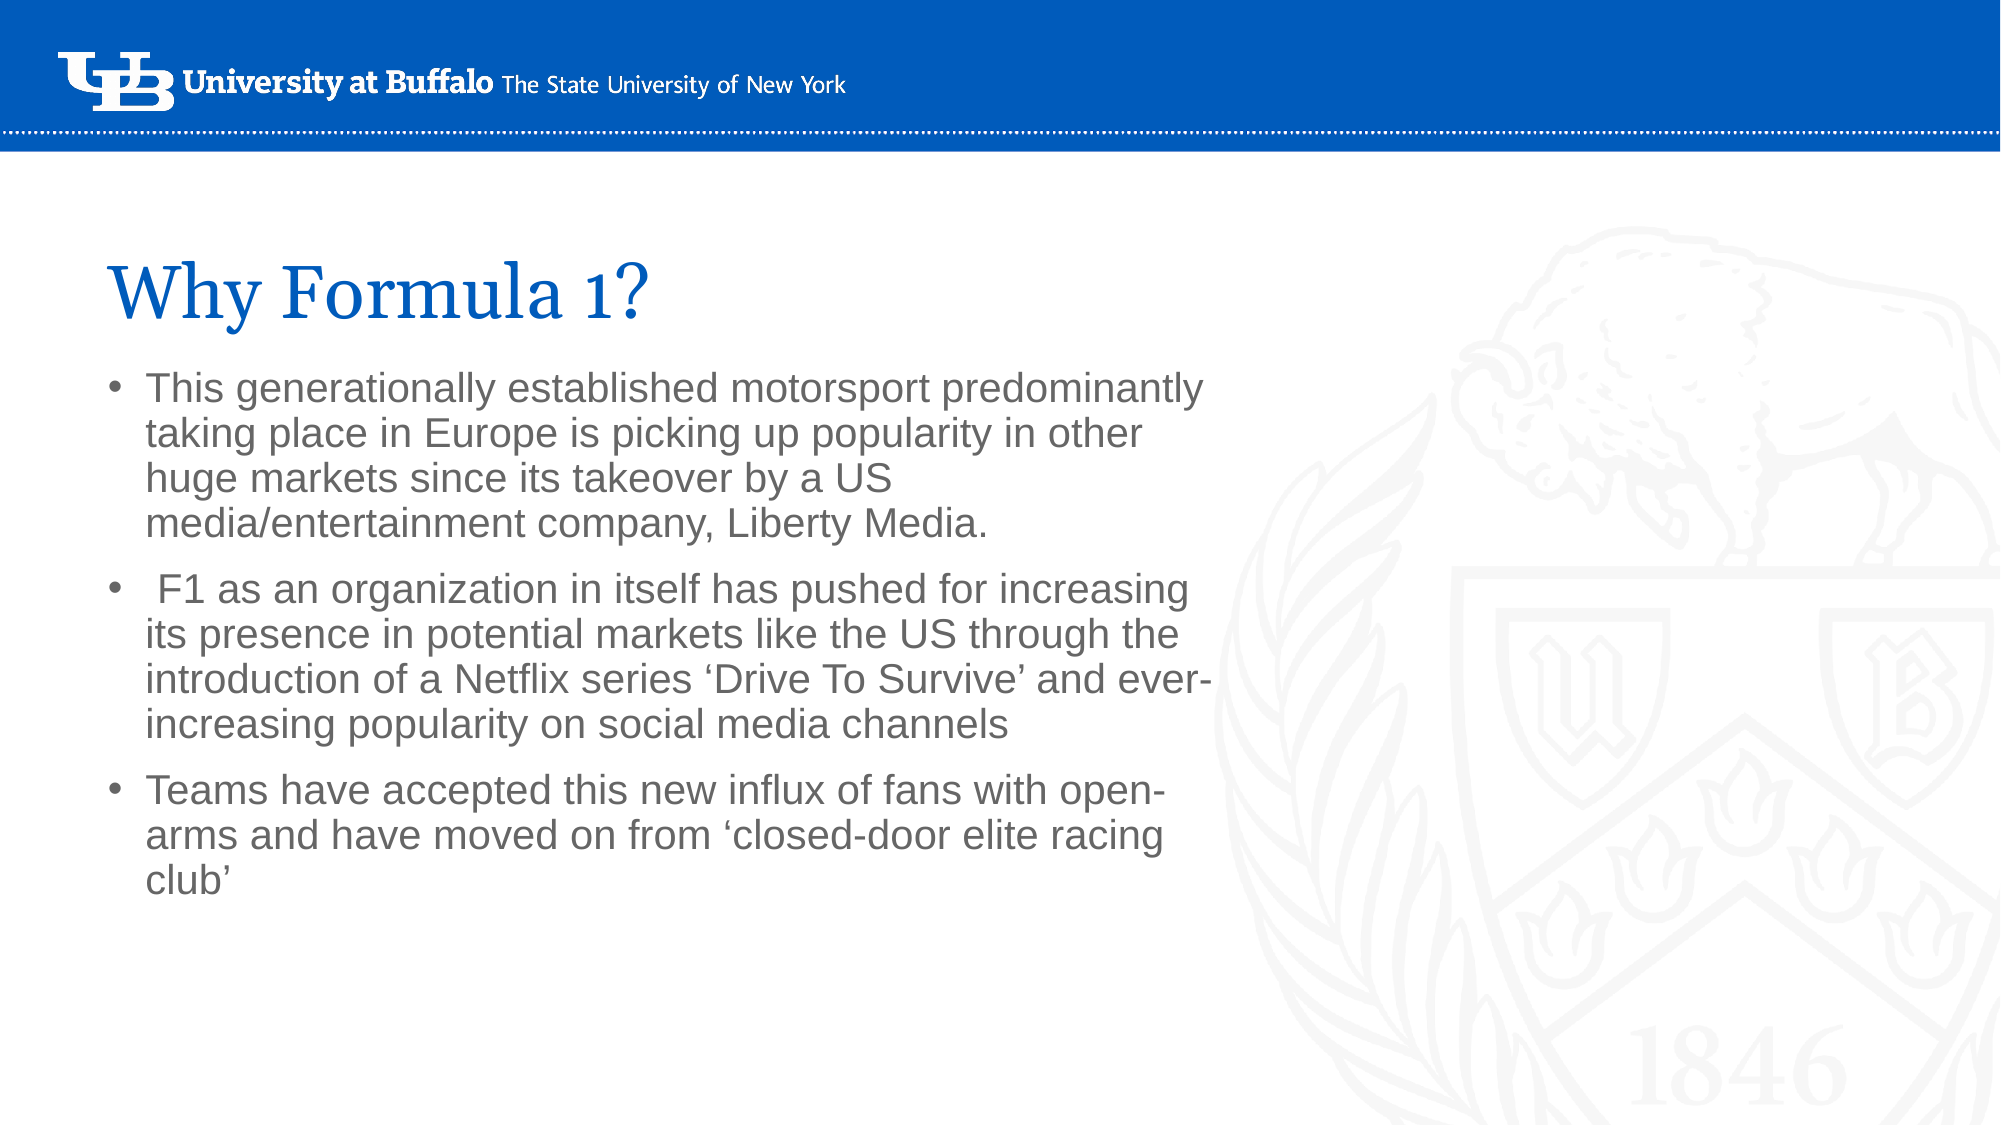

# Why Formula 1?
This generationally established motorsport predominantly taking place in Europe is picking up popularity in other huge markets since its takeover by a US media/entertainment company, Liberty Media.
 F1 as an organization in itself has pushed for increasing its presence in potential markets like the US through the introduction of a Netflix series ‘Drive To Survive’ and ever-increasing popularity on social media channels
Teams have accepted this new influx of fans with open-arms and have moved on from ‘closed-door elite racing club’